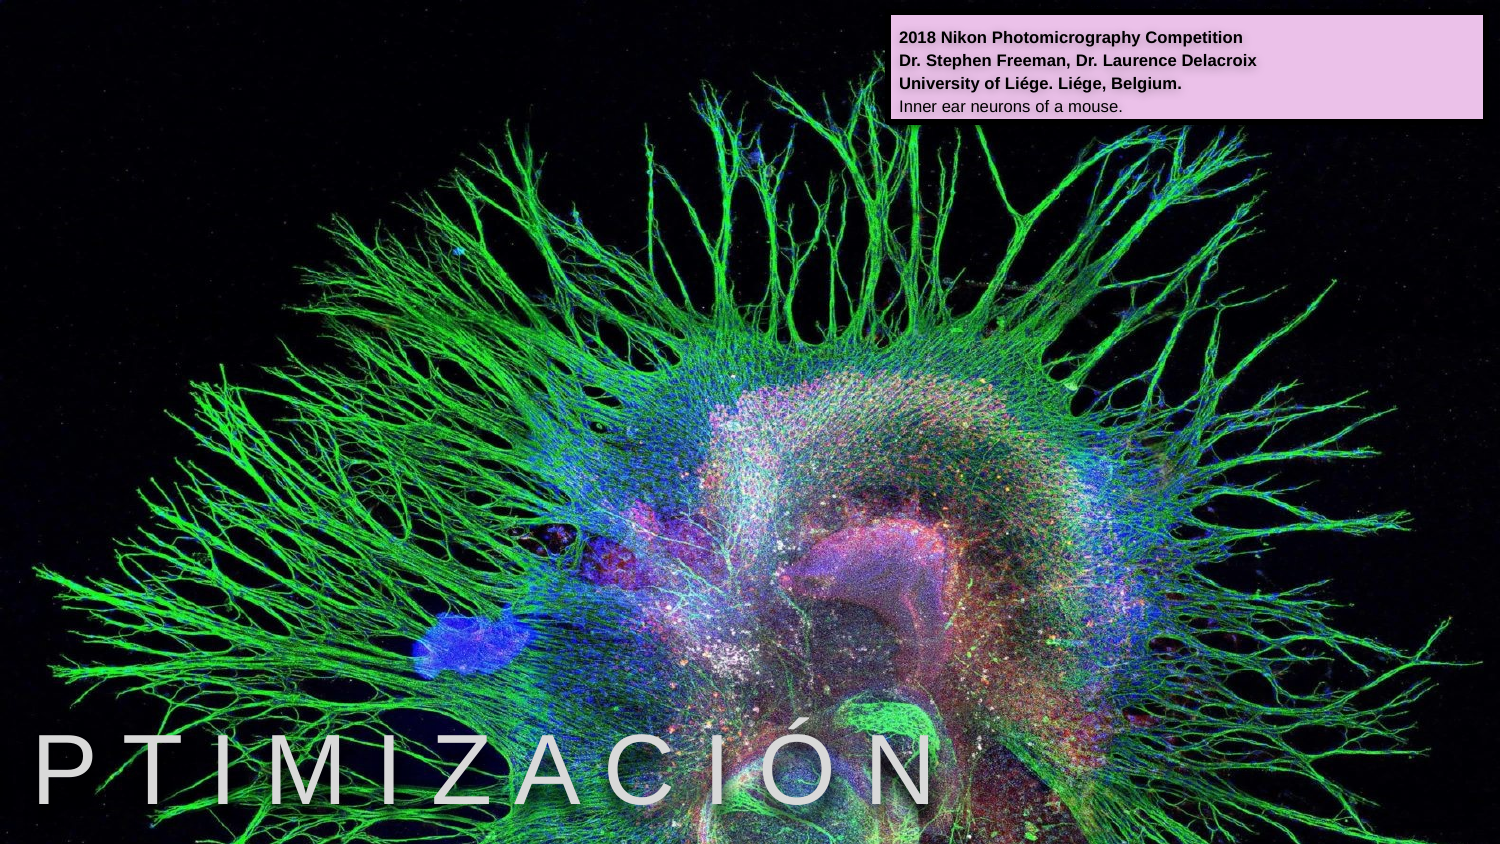

2018 Nikon Photomicrography Competition
Dr. Stephen Freeman, Dr. Laurence Delacroix
University of Liége. Liége, Belgium.
Inner ear neurons of a mouse.

O P T I M I Z A C I Ó N